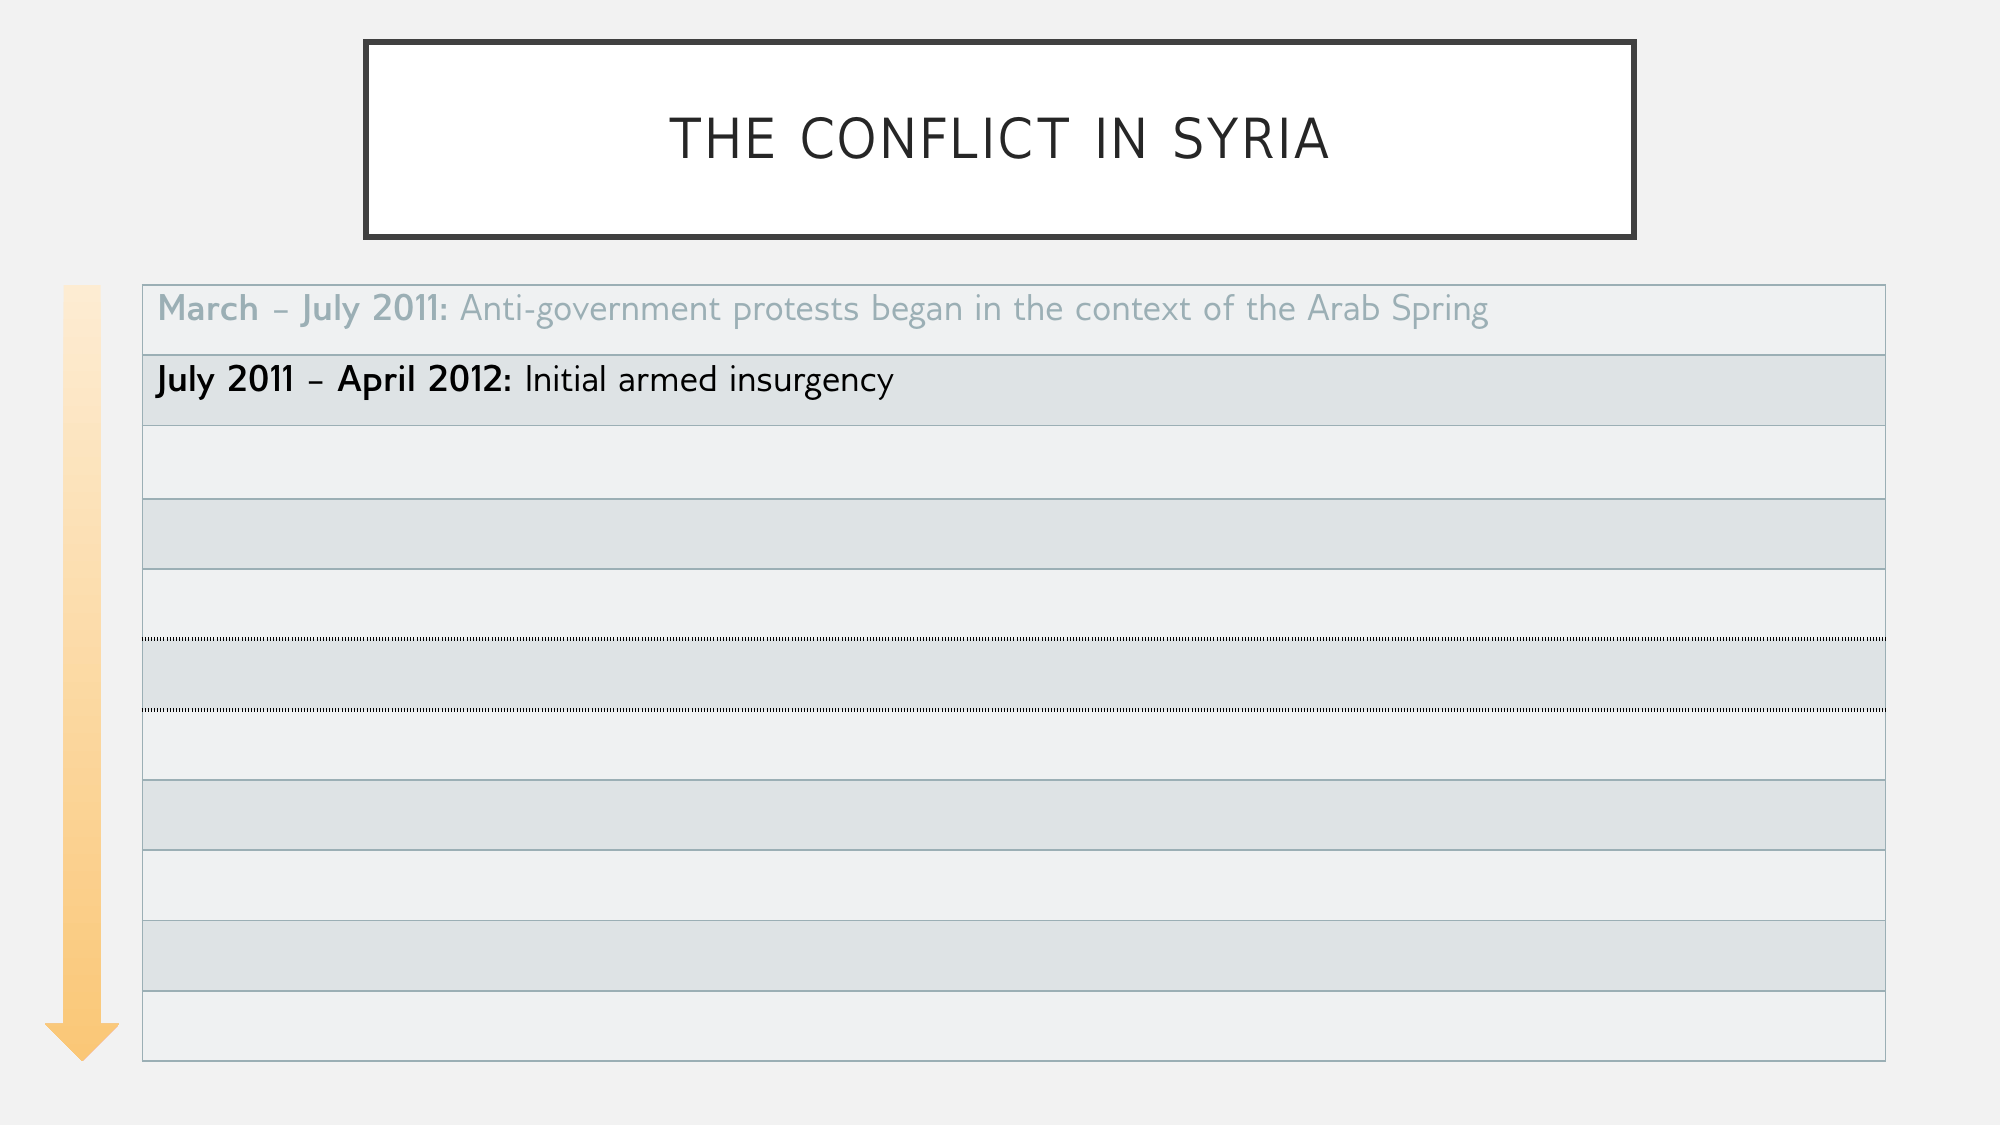

# The Conflict in Syria

| March – July 2011: Anti-government protests began in the context of the Arab Spring |
| --- |
| July 2011 – April 2012: Initial armed insurgency |
|  |
|  |
|  |
|  |
|  |
|  |
|  |
|  |
|  |